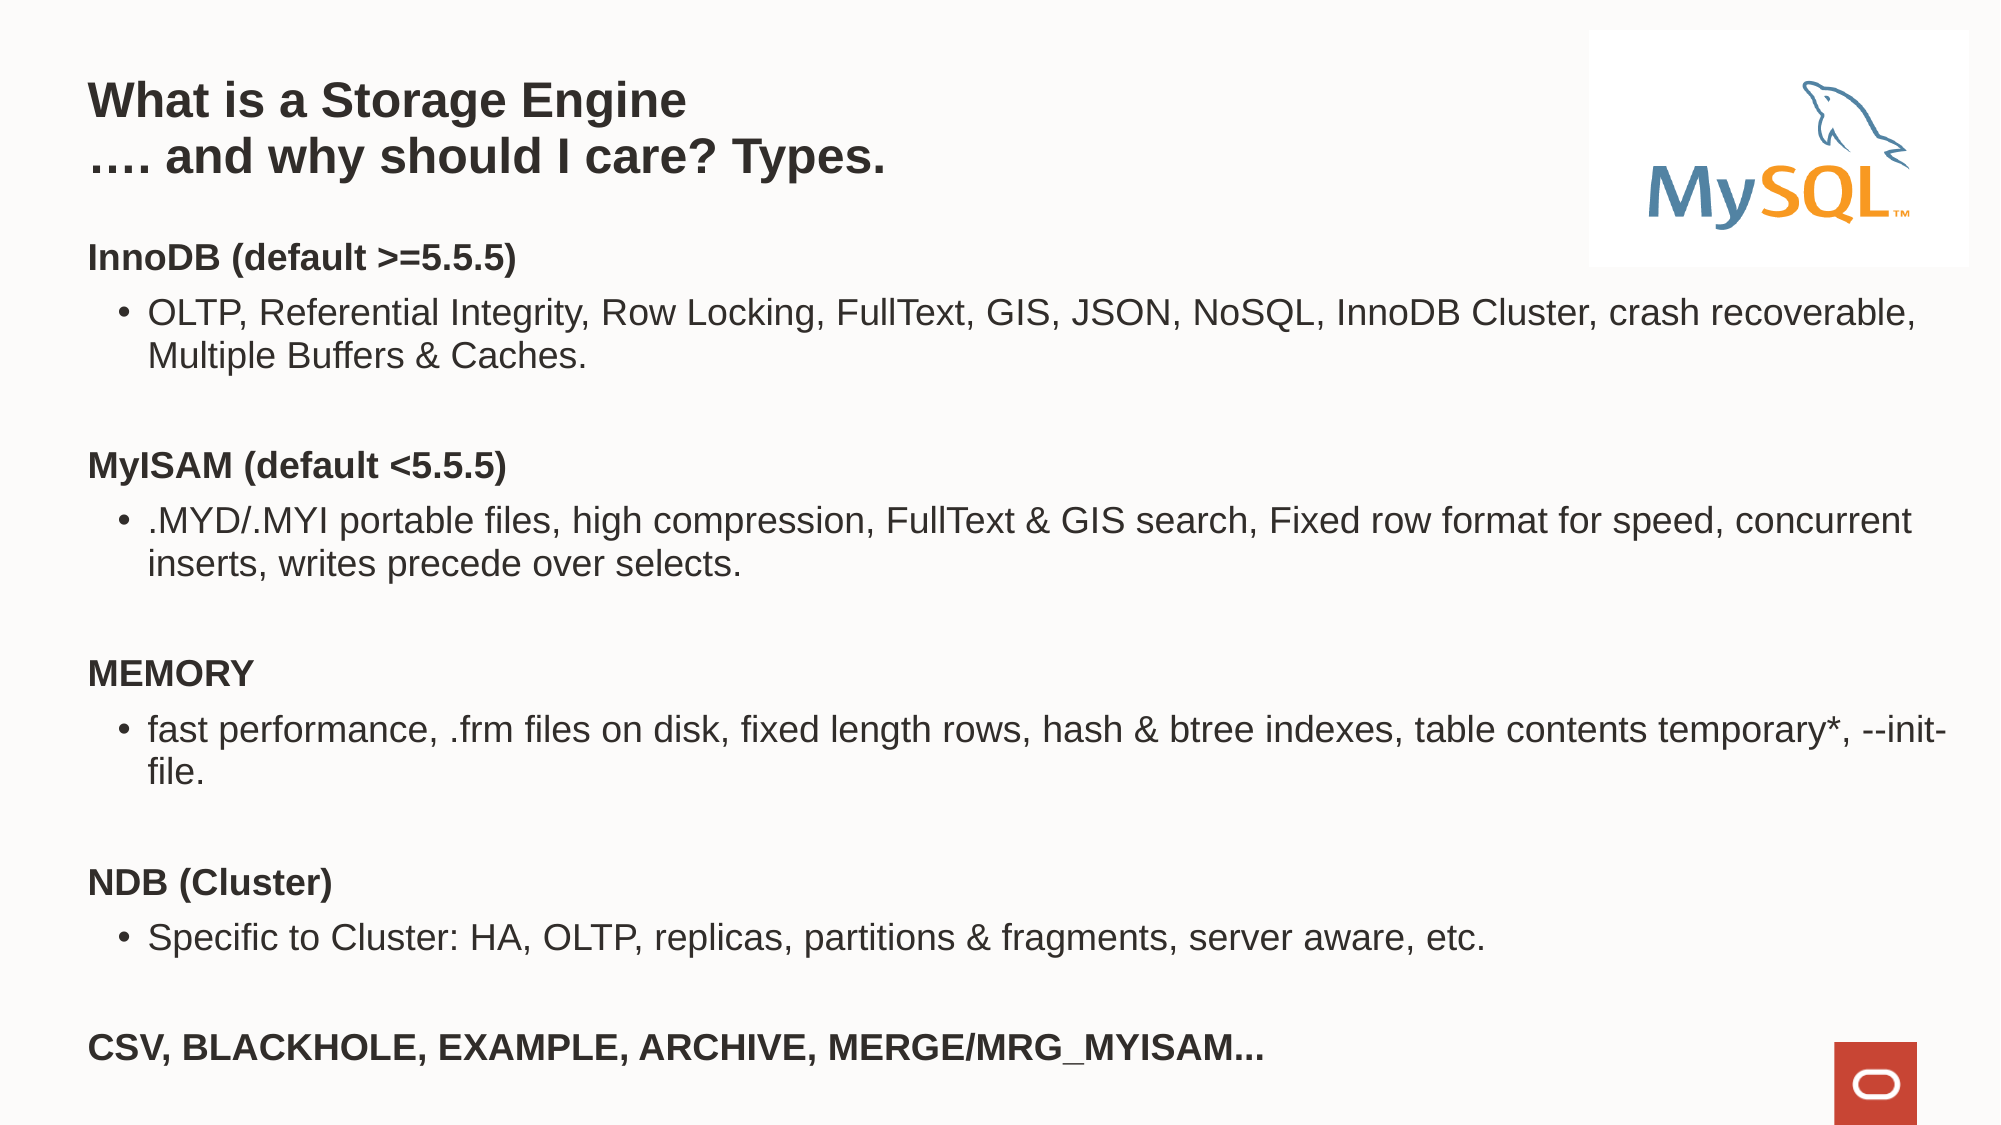

# What is a Storage Engine …. and why should I care? Types.
InnoDB (default >=5.5.5)
OLTP, Referential Integrity, Row Locking, FullText, GIS, JSON, NoSQL, InnoDB Cluster, crash recoverable, Multiple Buffers & Caches.

MyISAM (default <5.5.5)
.MYD/.MYI portable files, high compression, FullText & GIS search, Fixed row format for speed, concurrent inserts, writes precede over selects.

MEMORY
fast performance, .frm files on disk, fixed length rows, hash & btree indexes, table contents temporary*, --init-file.

NDB (Cluster)
Specific to Cluster: HA, OLTP, replicas, partitions & fragments, server aware, etc.

CSV, BLACKHOLE, EXAMPLE, ARCHIVE, MERGE/MRG_MYISAM...